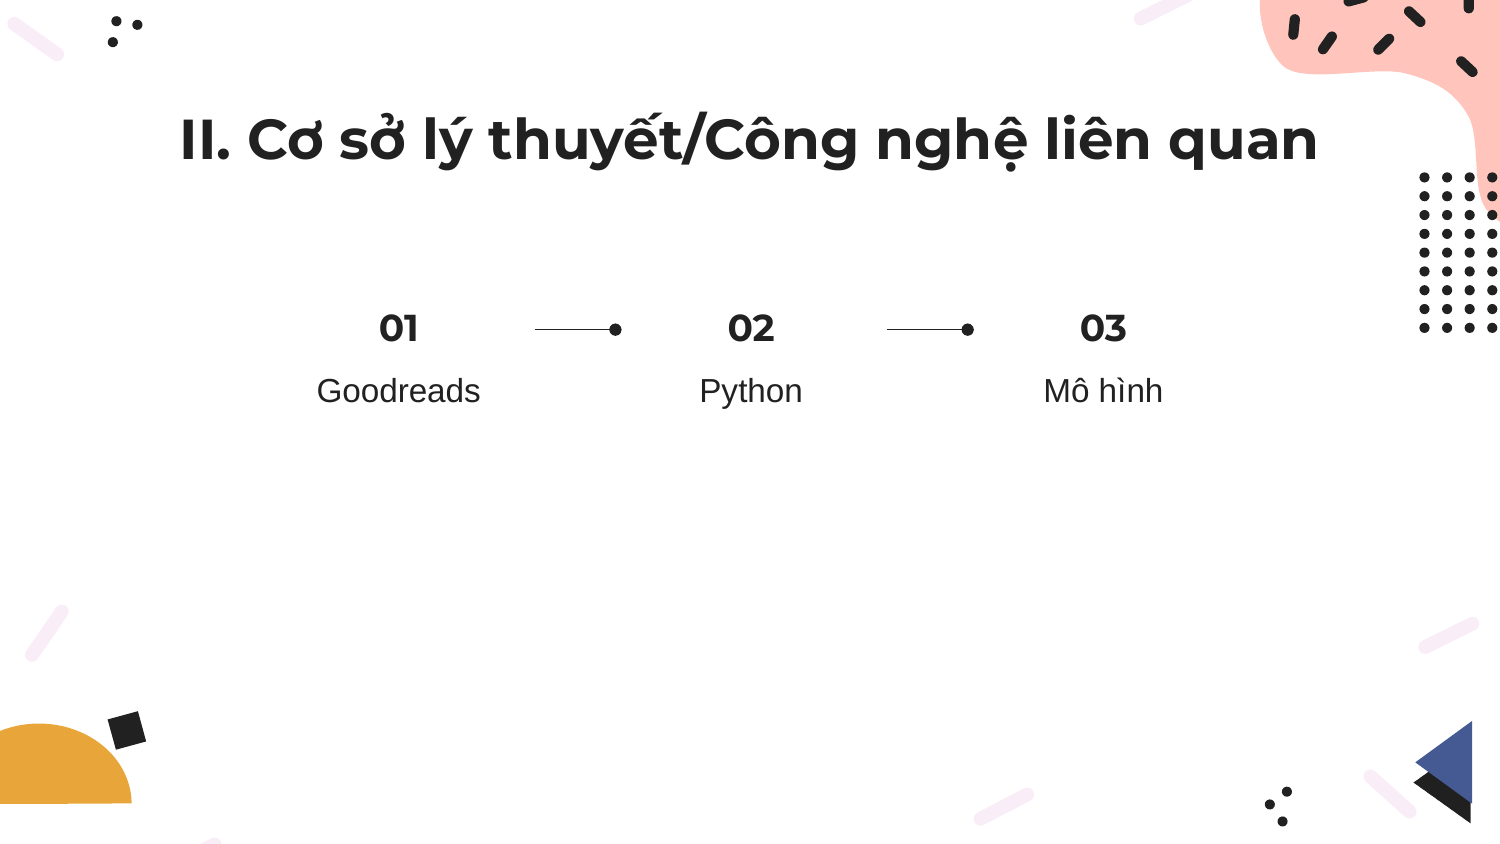

# II. Cơ sở lý thuyết/Công nghệ liên quan
03
01
02
Mô hình
Goodreads
Python